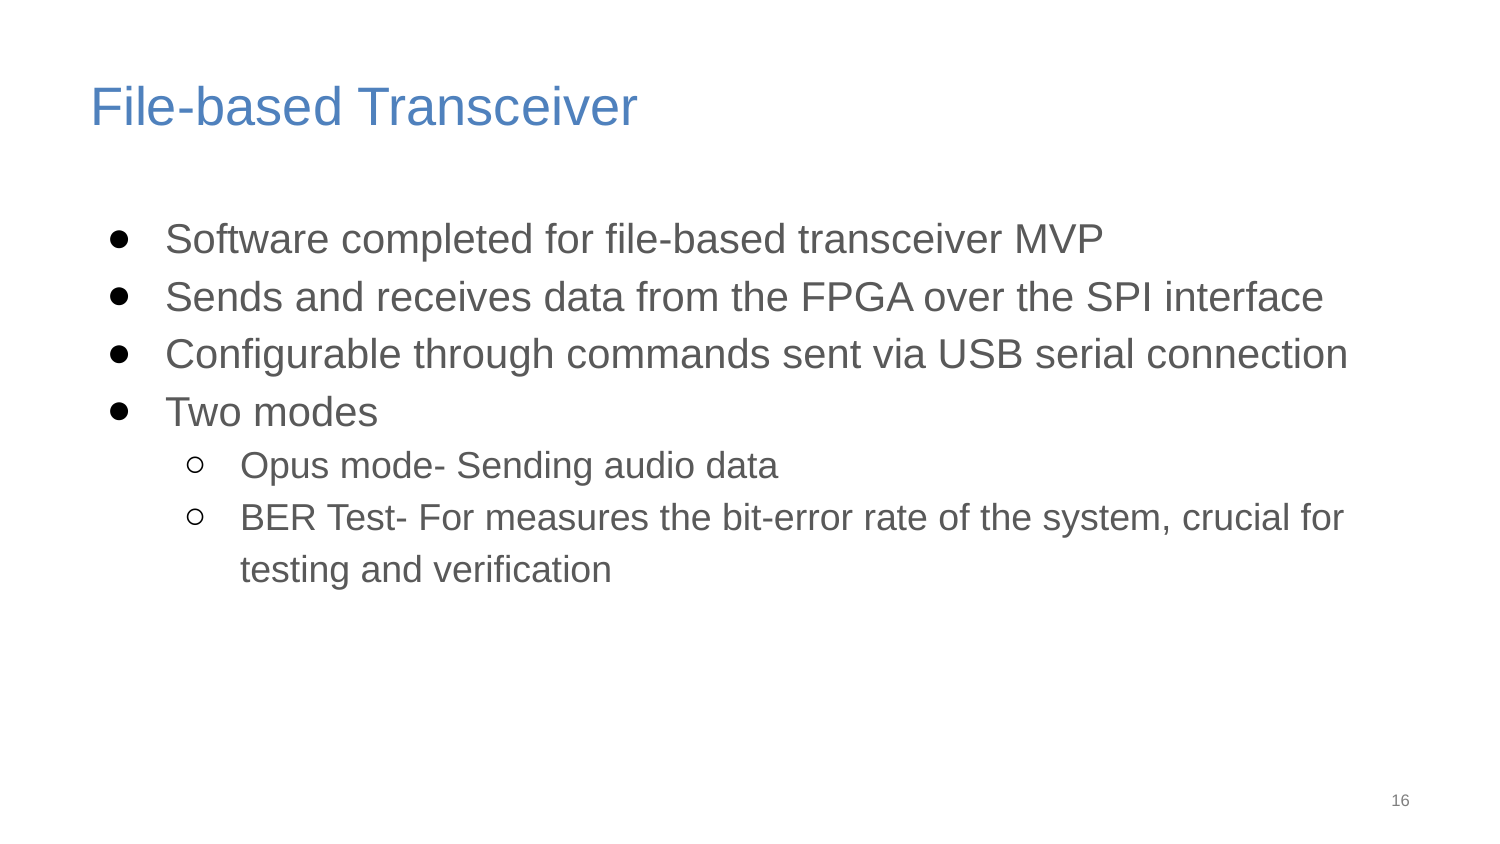

# File-based Transceiver
Software completed for file-based transceiver MVP
Sends and receives data from the FPGA over the SPI interface
Configurable through commands sent via USB serial connection
Two modes
Opus mode- Sending audio data
BER Test- For measures the bit-error rate of the system, crucial for testing and verification
16